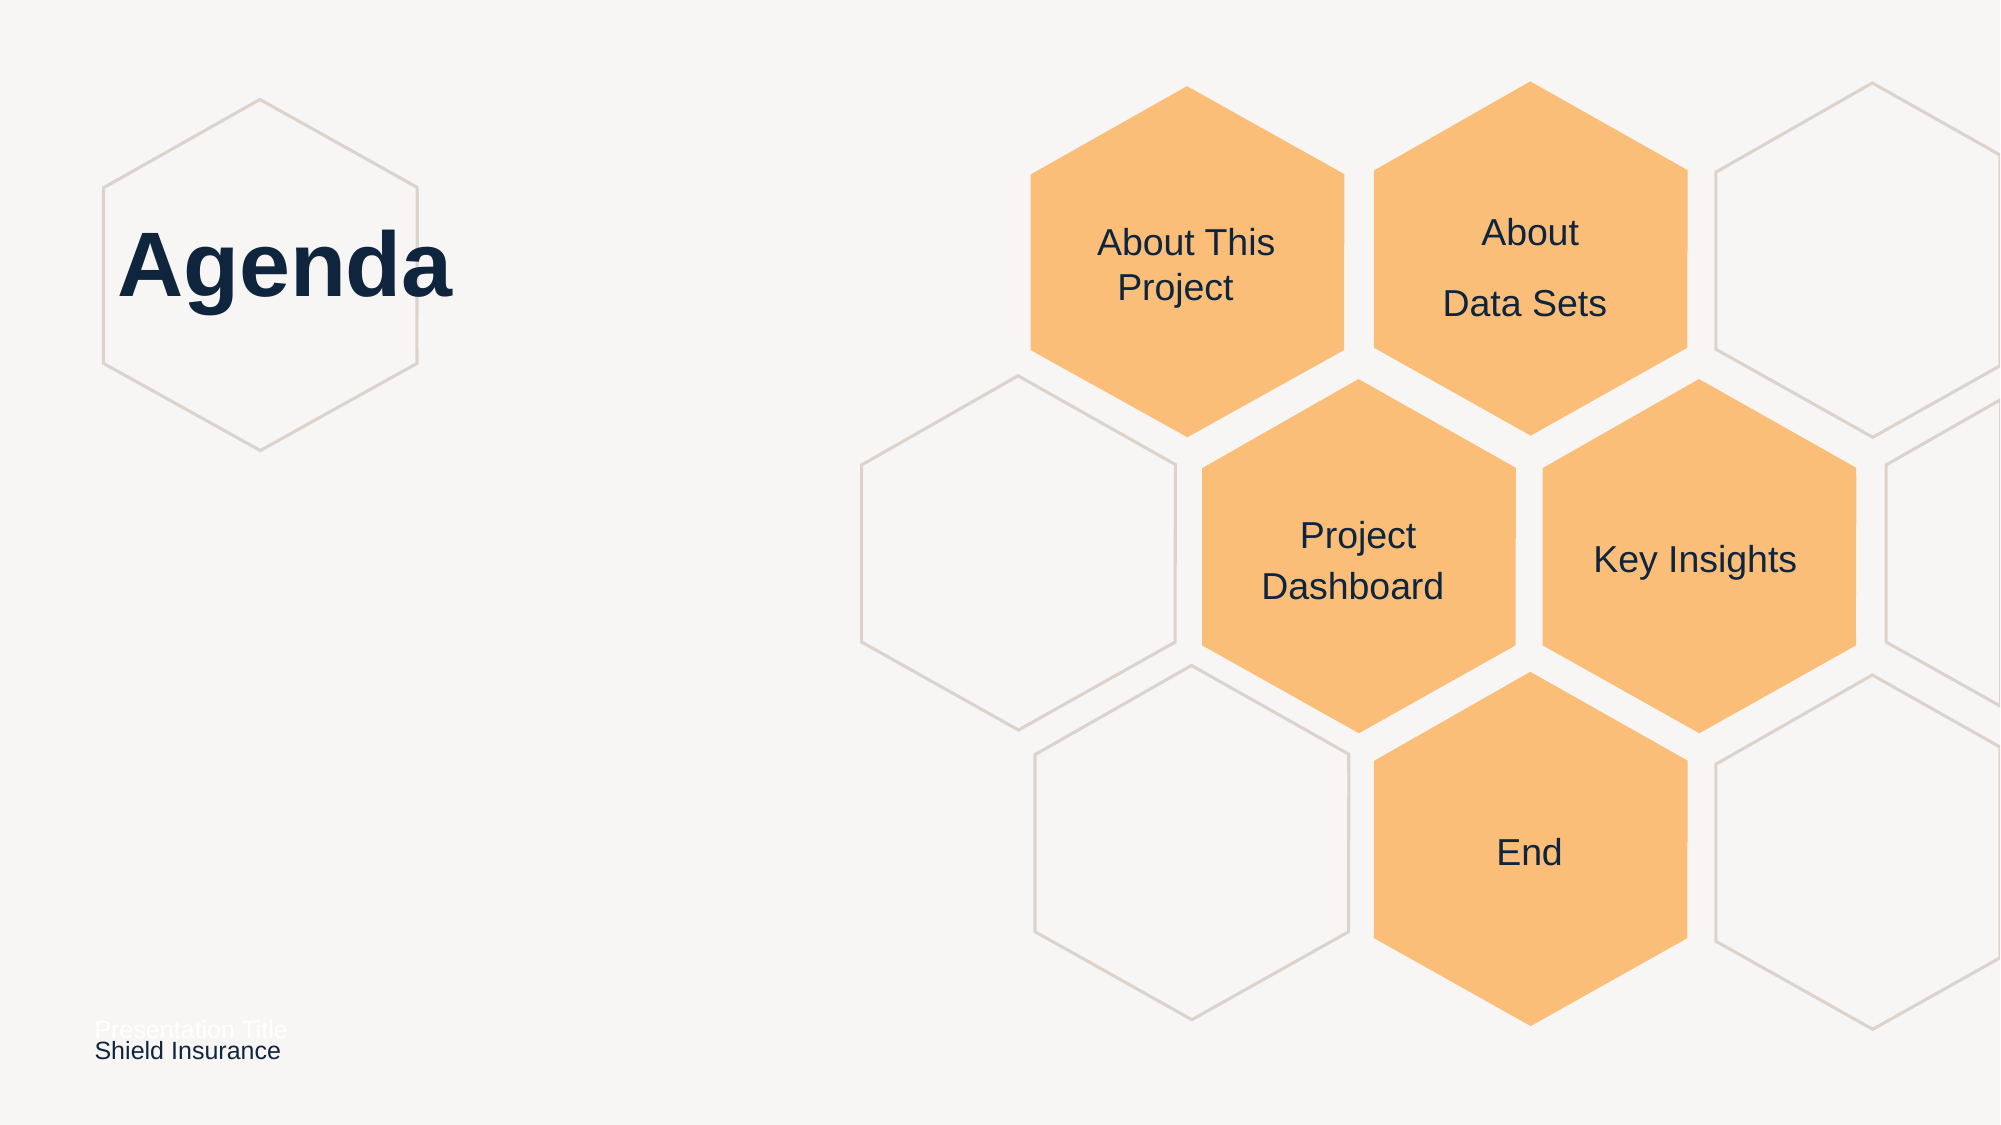

# Agenda
About This Project
About
Data Sets
Key Insights
Project Dashboard
End
Presentation Title
Shield Insurance